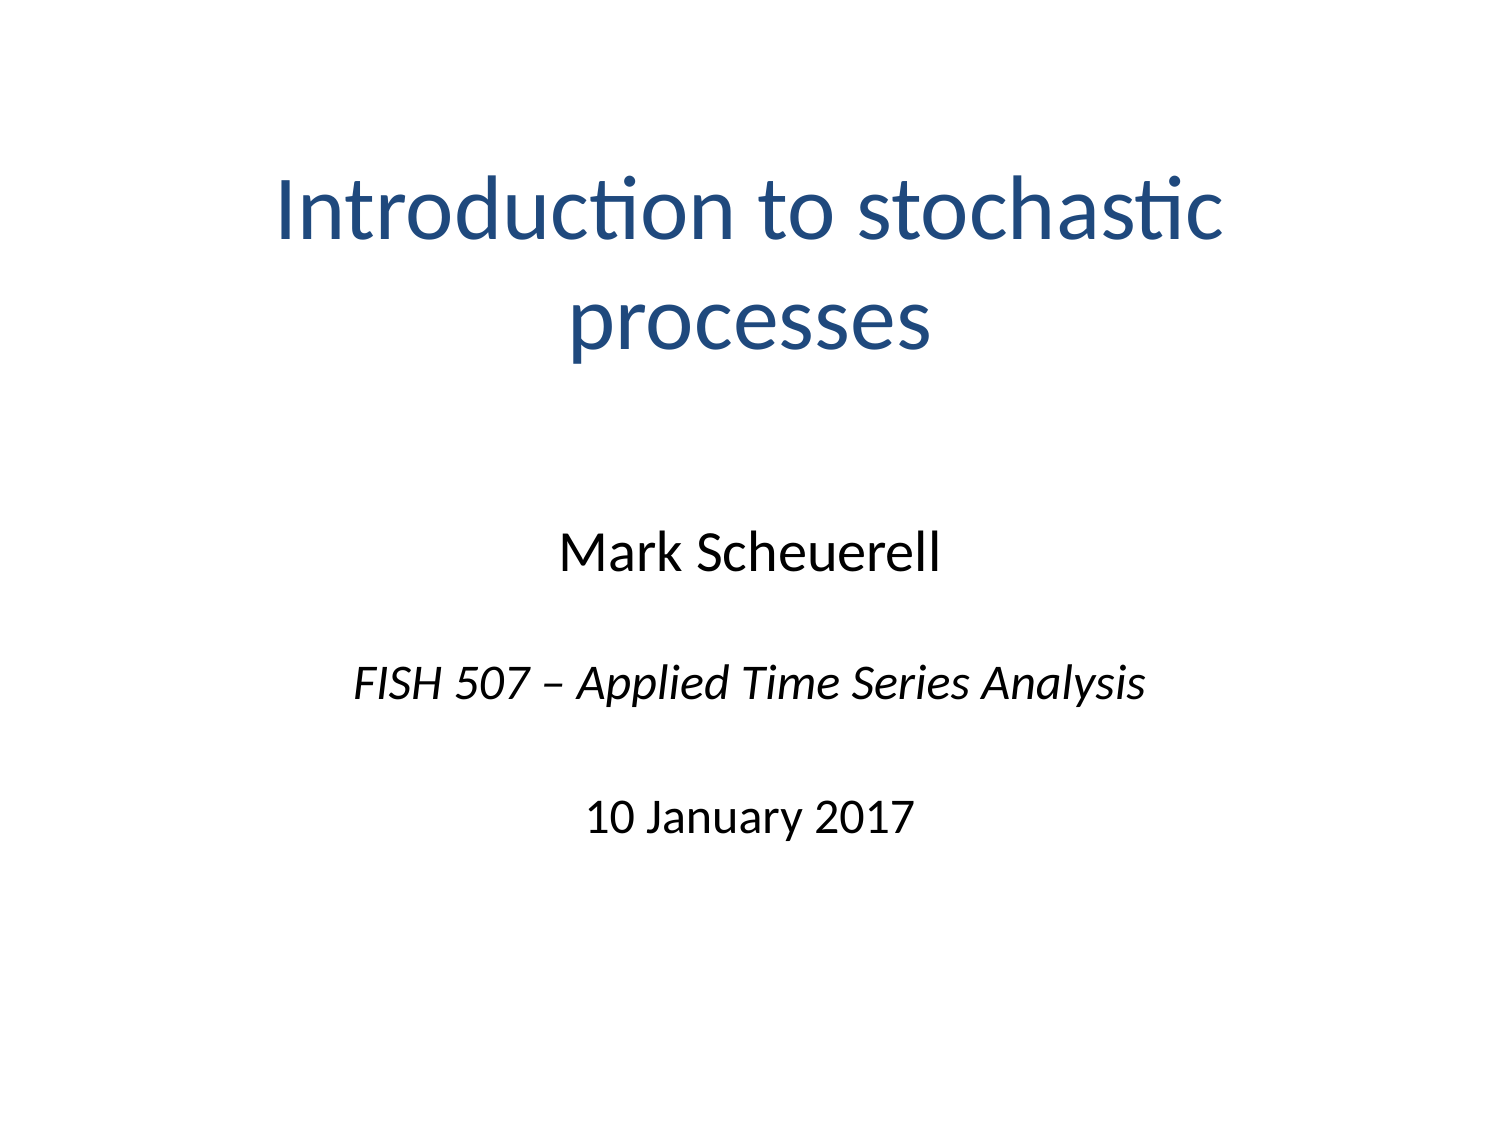

# Introduction to stochastic processes
Mark Scheuerell

FISH 507 – Applied Time Series Analysis

10 January 2017